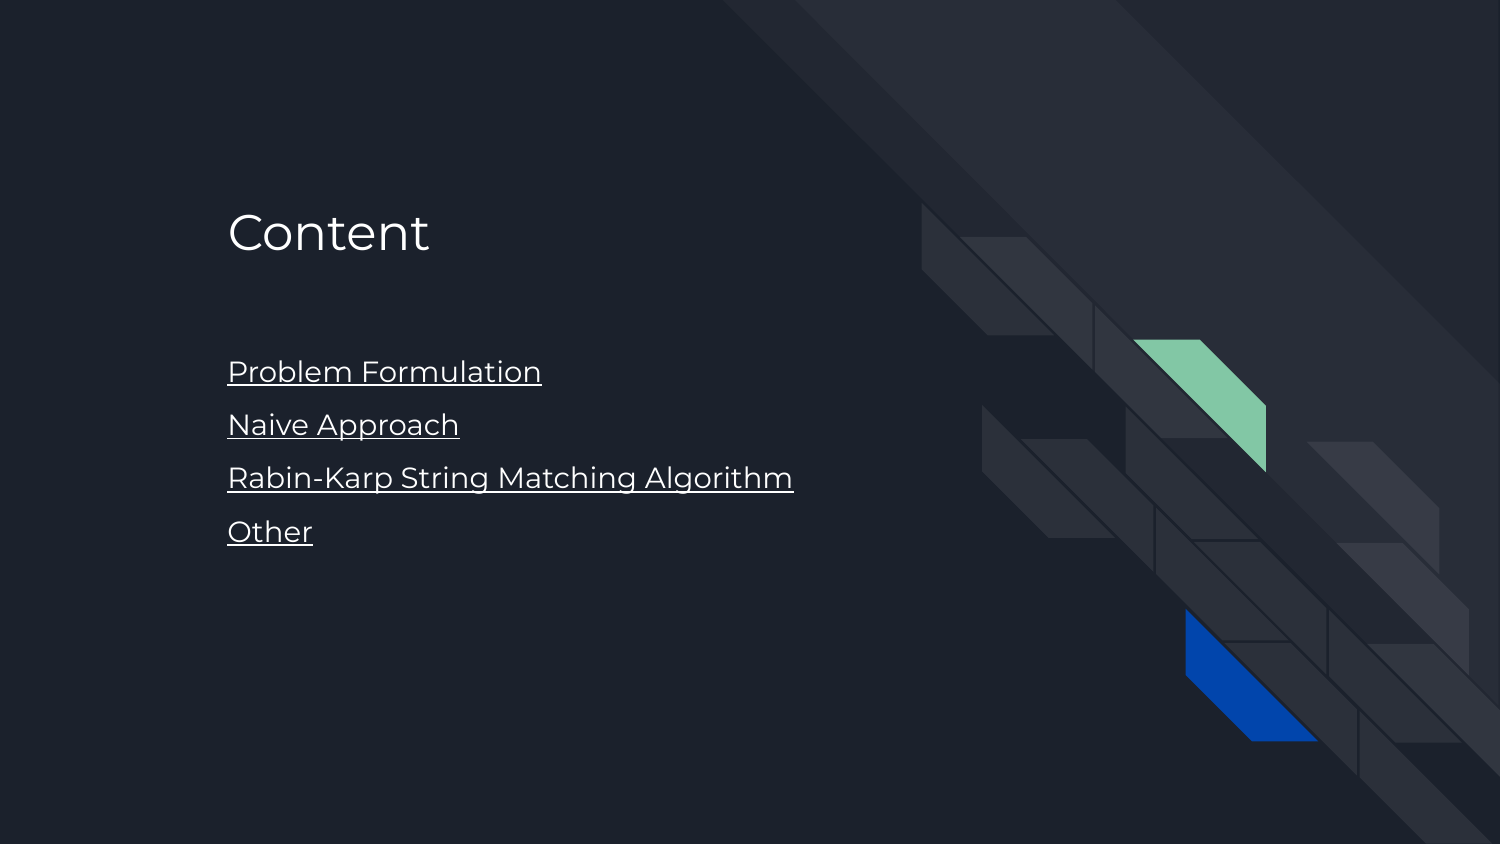

# Content
Problem Formulation
Naive Approach
Rabin-Karp String Matching Algorithm
Other